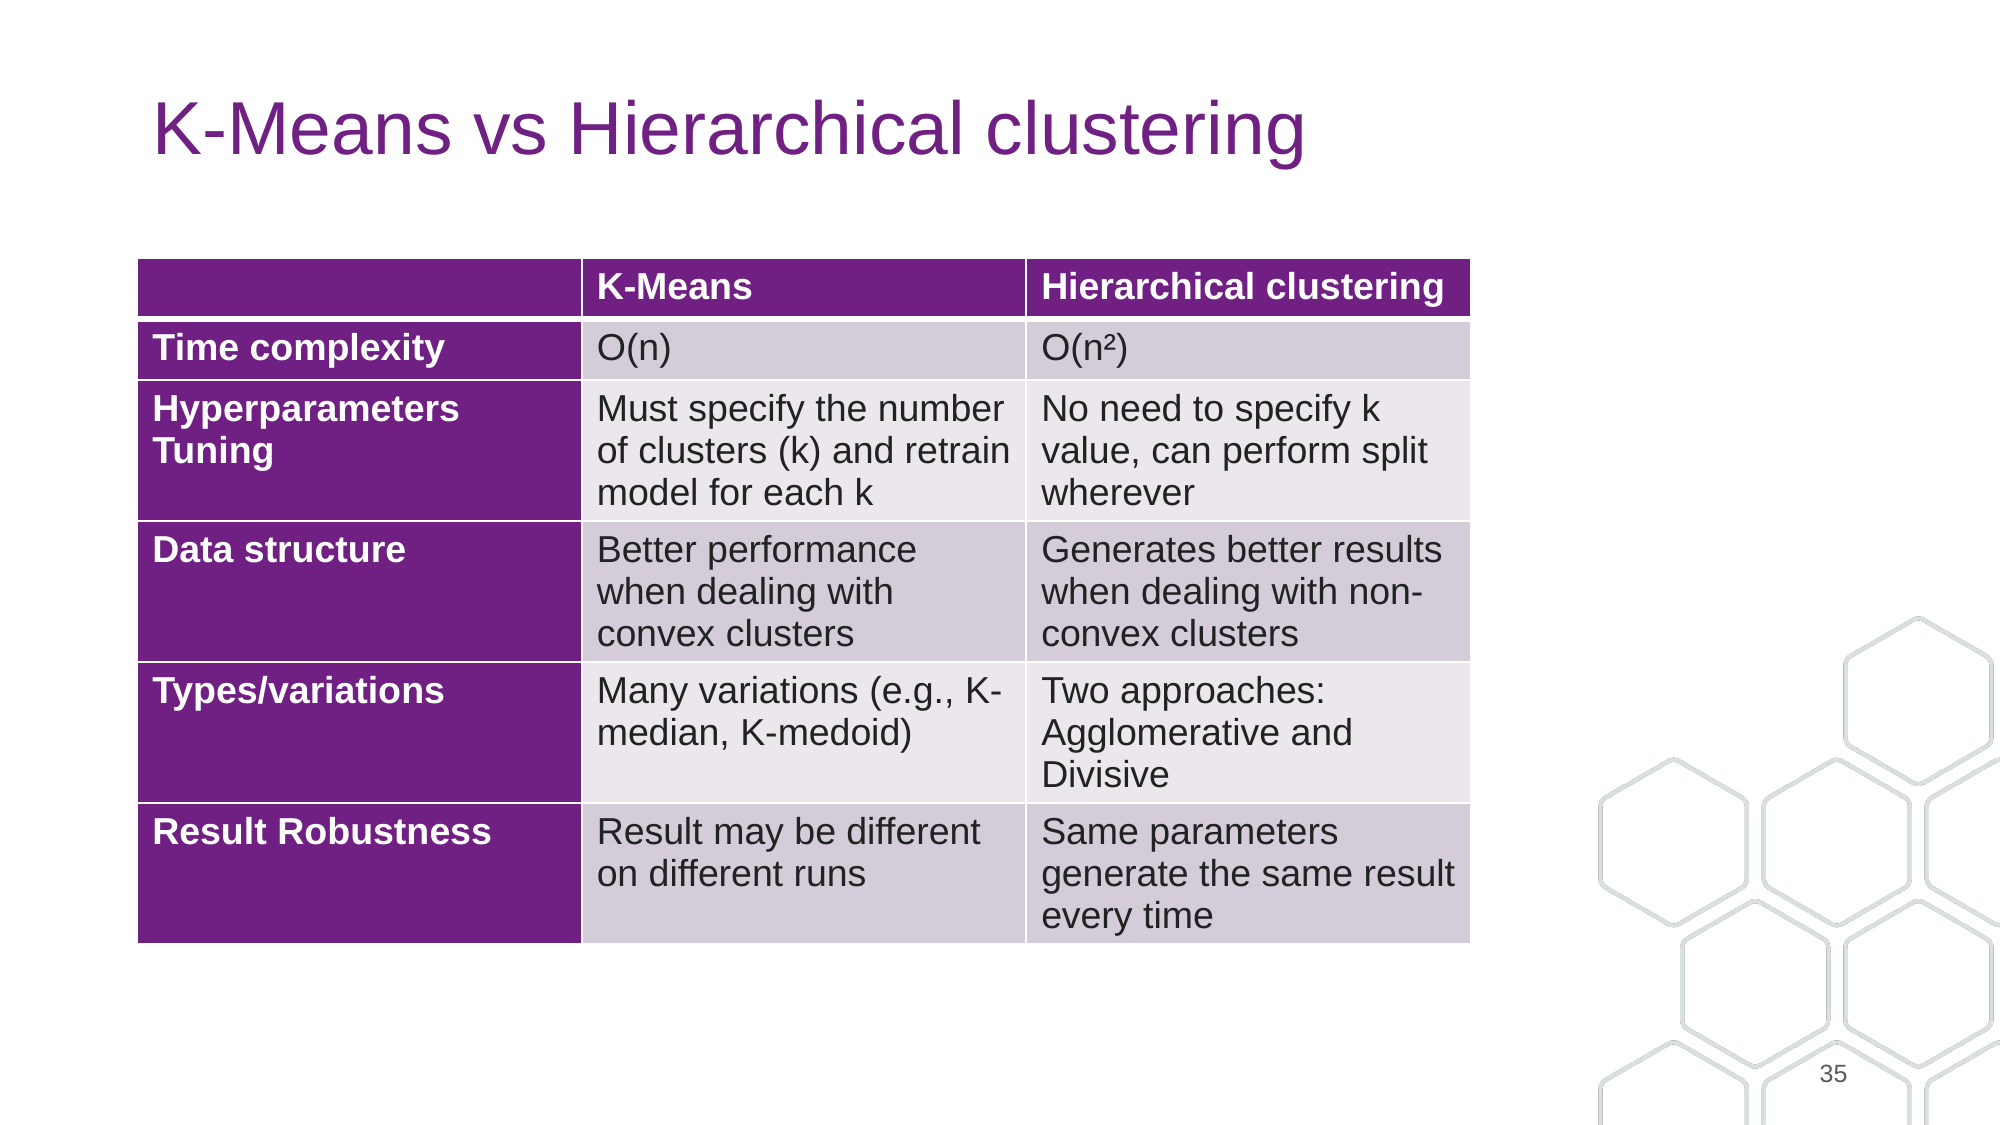

# K-Means vs Hierarchical clustering
|  | K-Means | Hierarchical clustering |
| --- | --- | --- |
| Time complexity | O(n) | O(n²) |
| Hyperparameters Tuning | Must specify the number of clusters (k) and retrain model for each k | No need to specify k value, can perform split wherever |
| Data structure | Better performance when dealing with convex clusters | Generates better results when dealing with non-convex clusters |
| Types/variations | Many variations (e.g., K-median, K-medoid) | Two approaches: Agglomerative and Divisive |
| Result Robustness | Result may be different on different runs | Same parameters generate the same result every time |
35